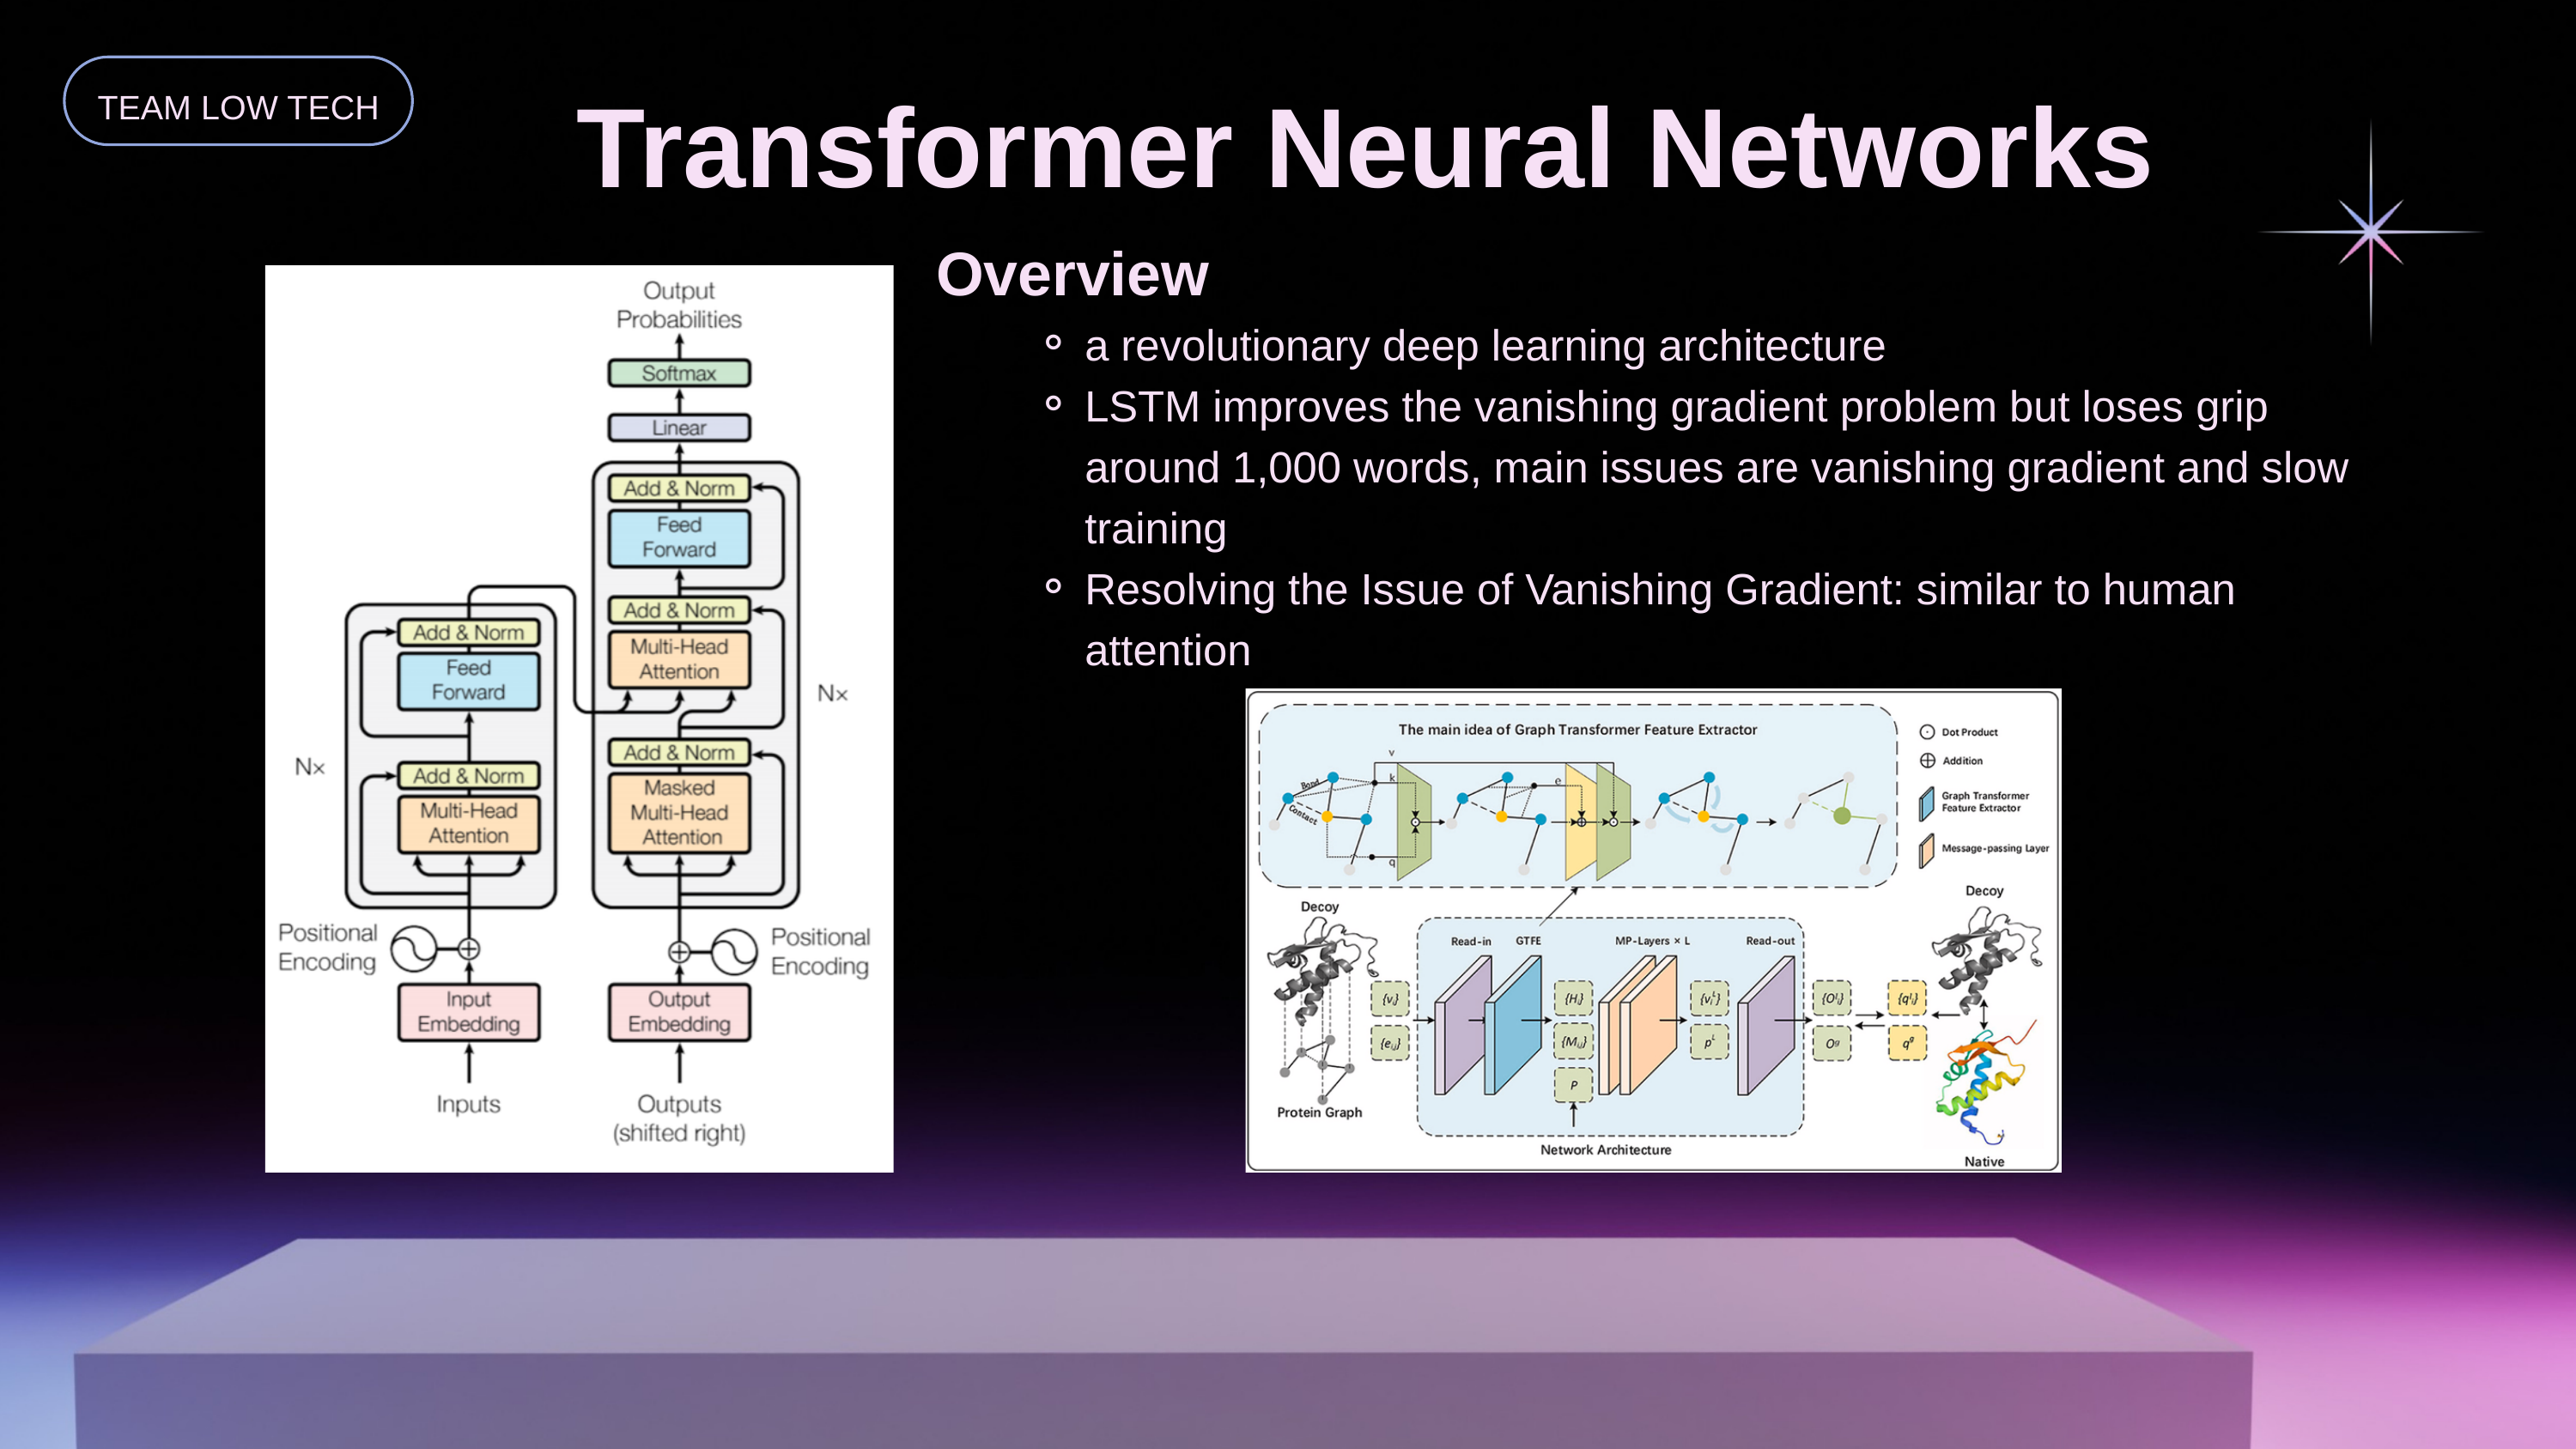

TEAM LOW TECH
Transformer Neural Networks

Overview
a revolutionary deep learning architecture
LSTM improves the vanishing gradient problem but loses grip around 1,000 words, main issues are vanishing gradient and slow training
Resolving the Issue of Vanishing Gradient: similar to human attention